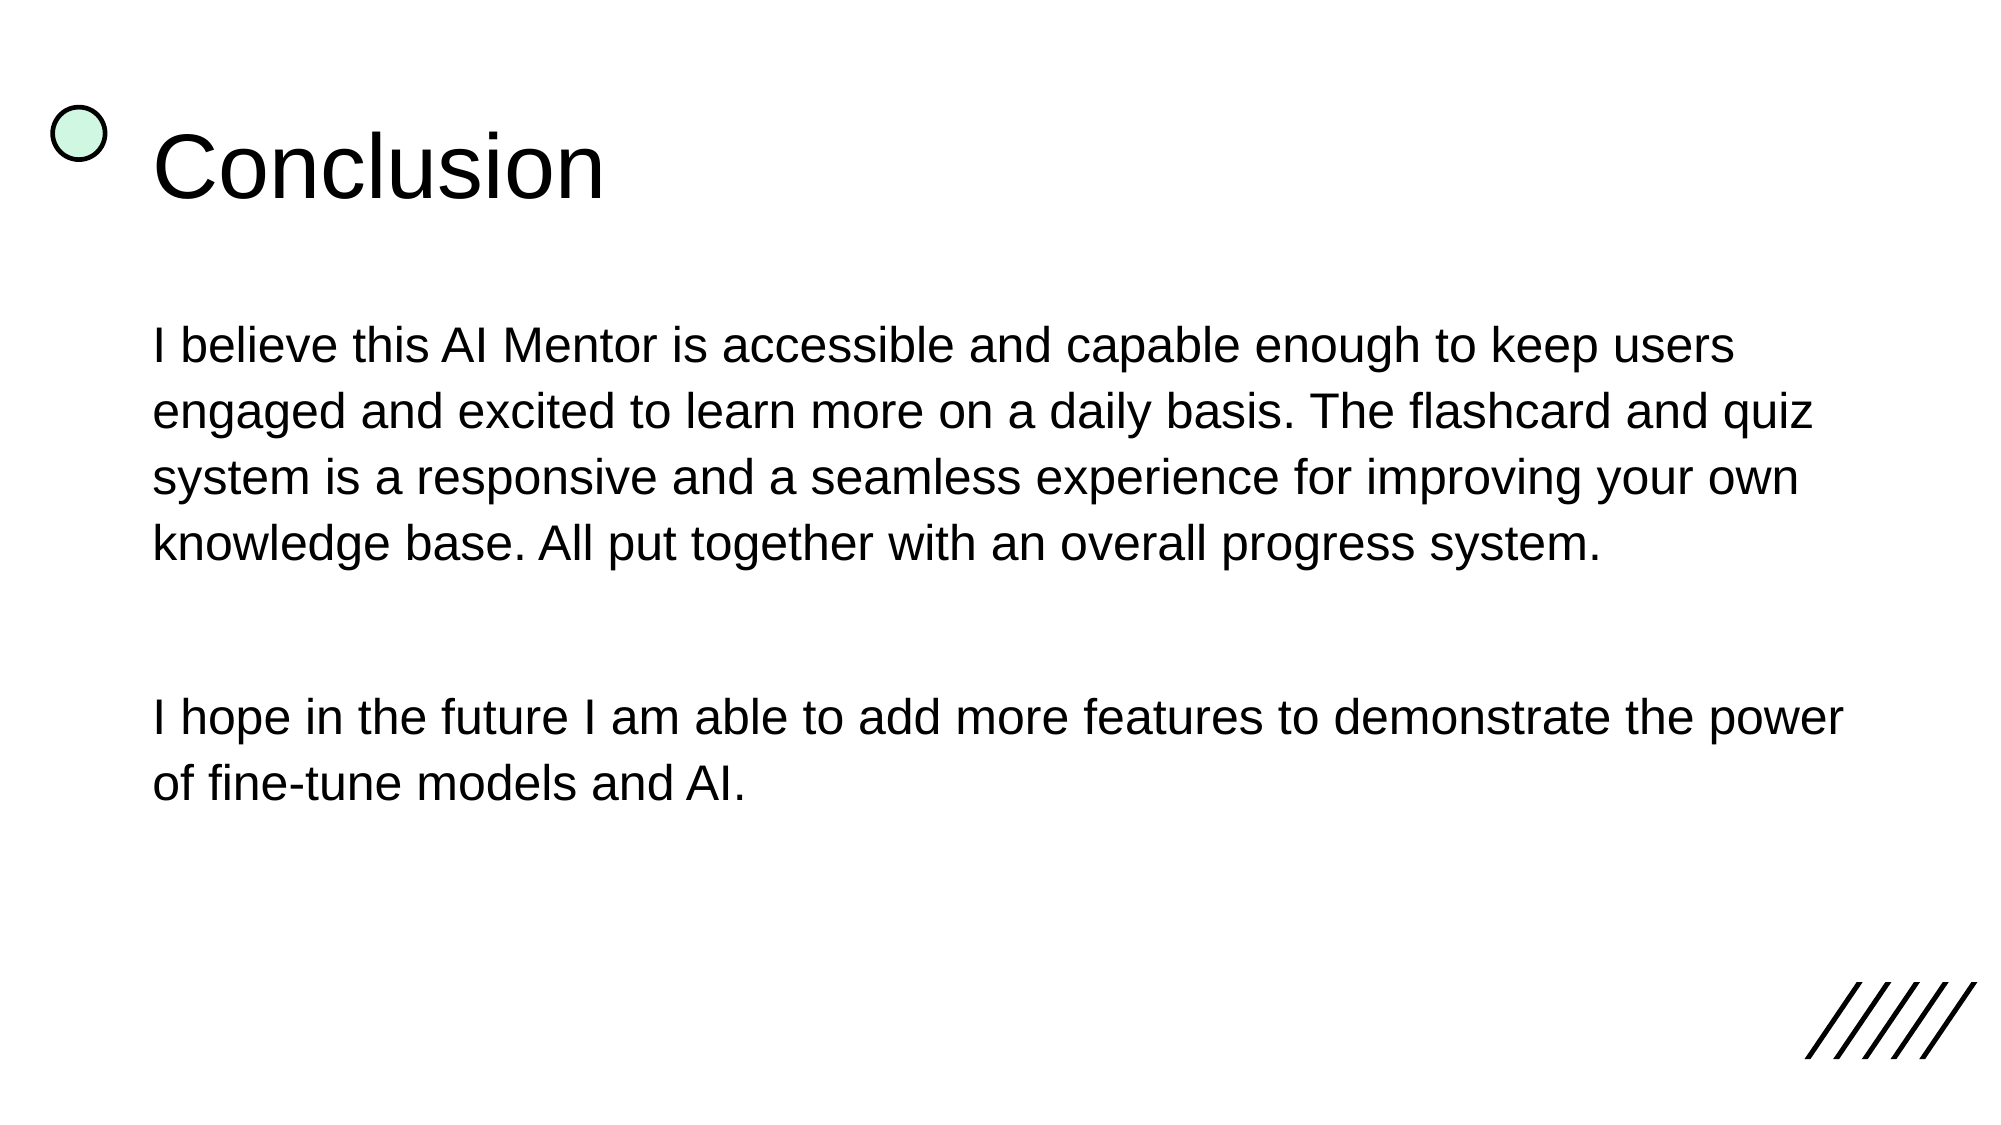

# Conclusion
I believe this AI Mentor is accessible and capable enough to keep users engaged and excited to learn more on a daily basis. The flashcard and quiz system is a responsive and a seamless experience for improving your own knowledge base. All put together with an overall progress system.

I hope in the future I am able to add more features to demonstrate the power of fine-tune models and AI.